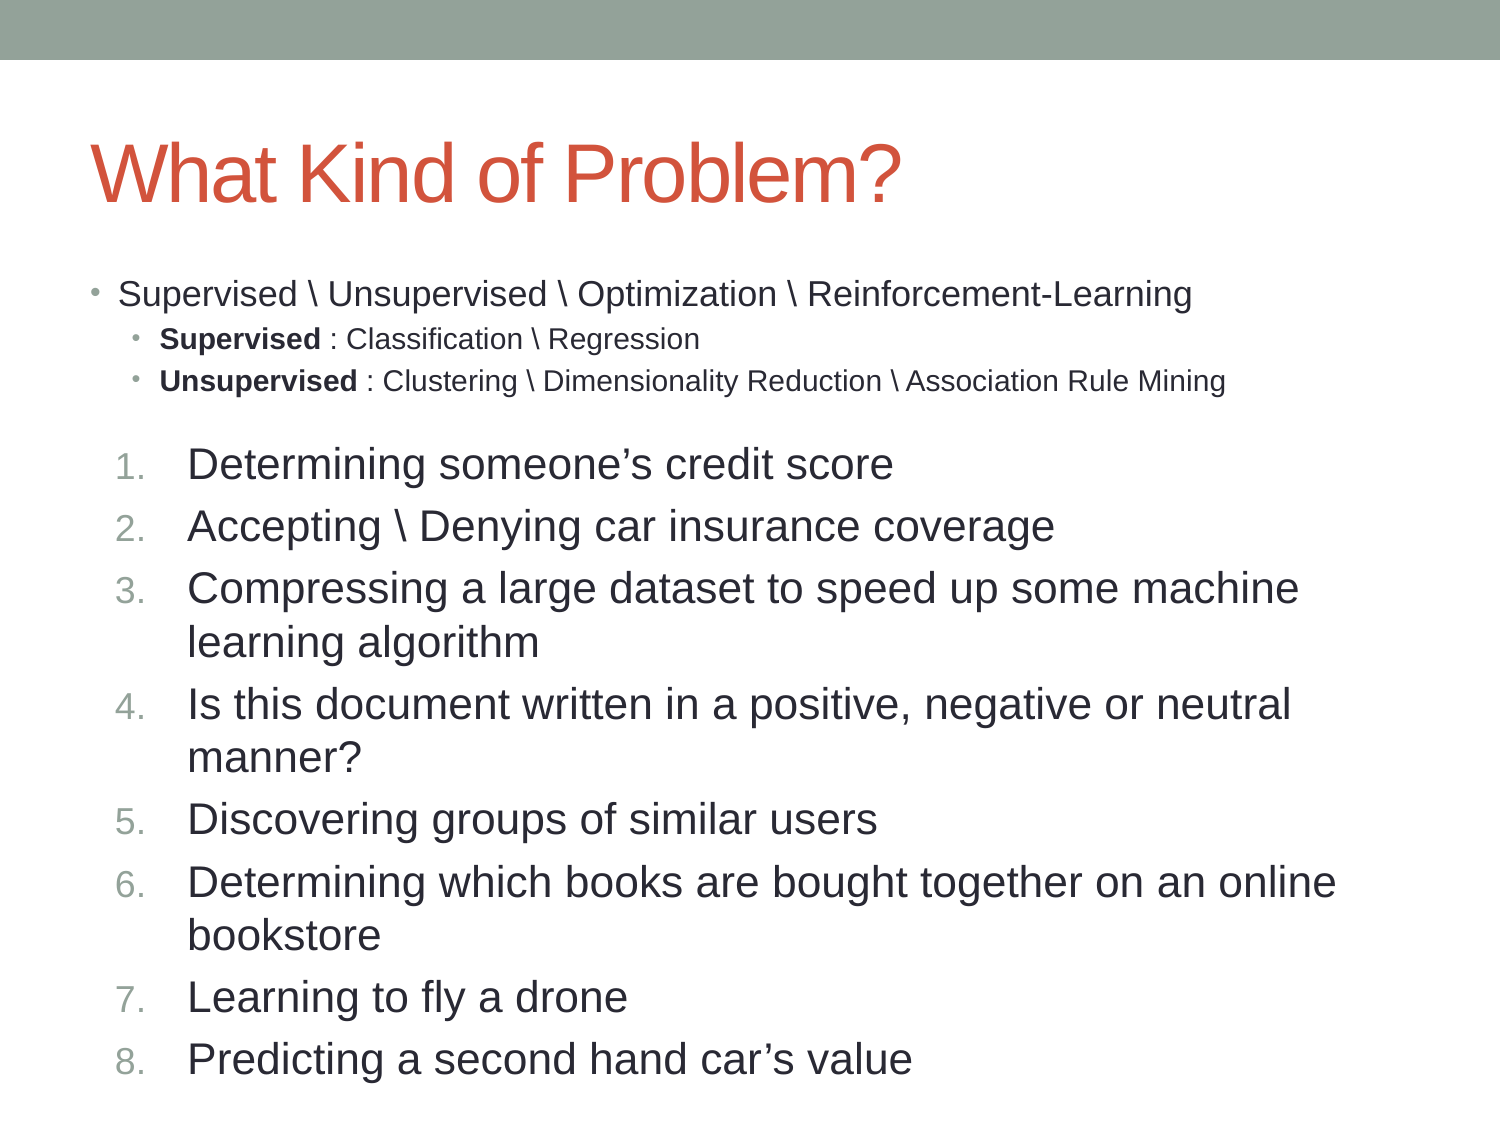

# What Kind of Problem?
Supervised \ Unsupervised \ Optimization \ Reinforcement-Learning
Supervised : Classification \ Regression
Unsupervised : Clustering \ Dimensionality Reduction \ Association Rule Mining

Determining someone’s credit score
Accepting \ Denying car insurance coverage
Compressing a large dataset to speed up some machine learning algorithm
Is this document written in a positive, negative or neutral manner?
Discovering groups of similar users
Determining which books are bought together on an online bookstore
Learning to fly a drone
Predicting a second hand car’s value